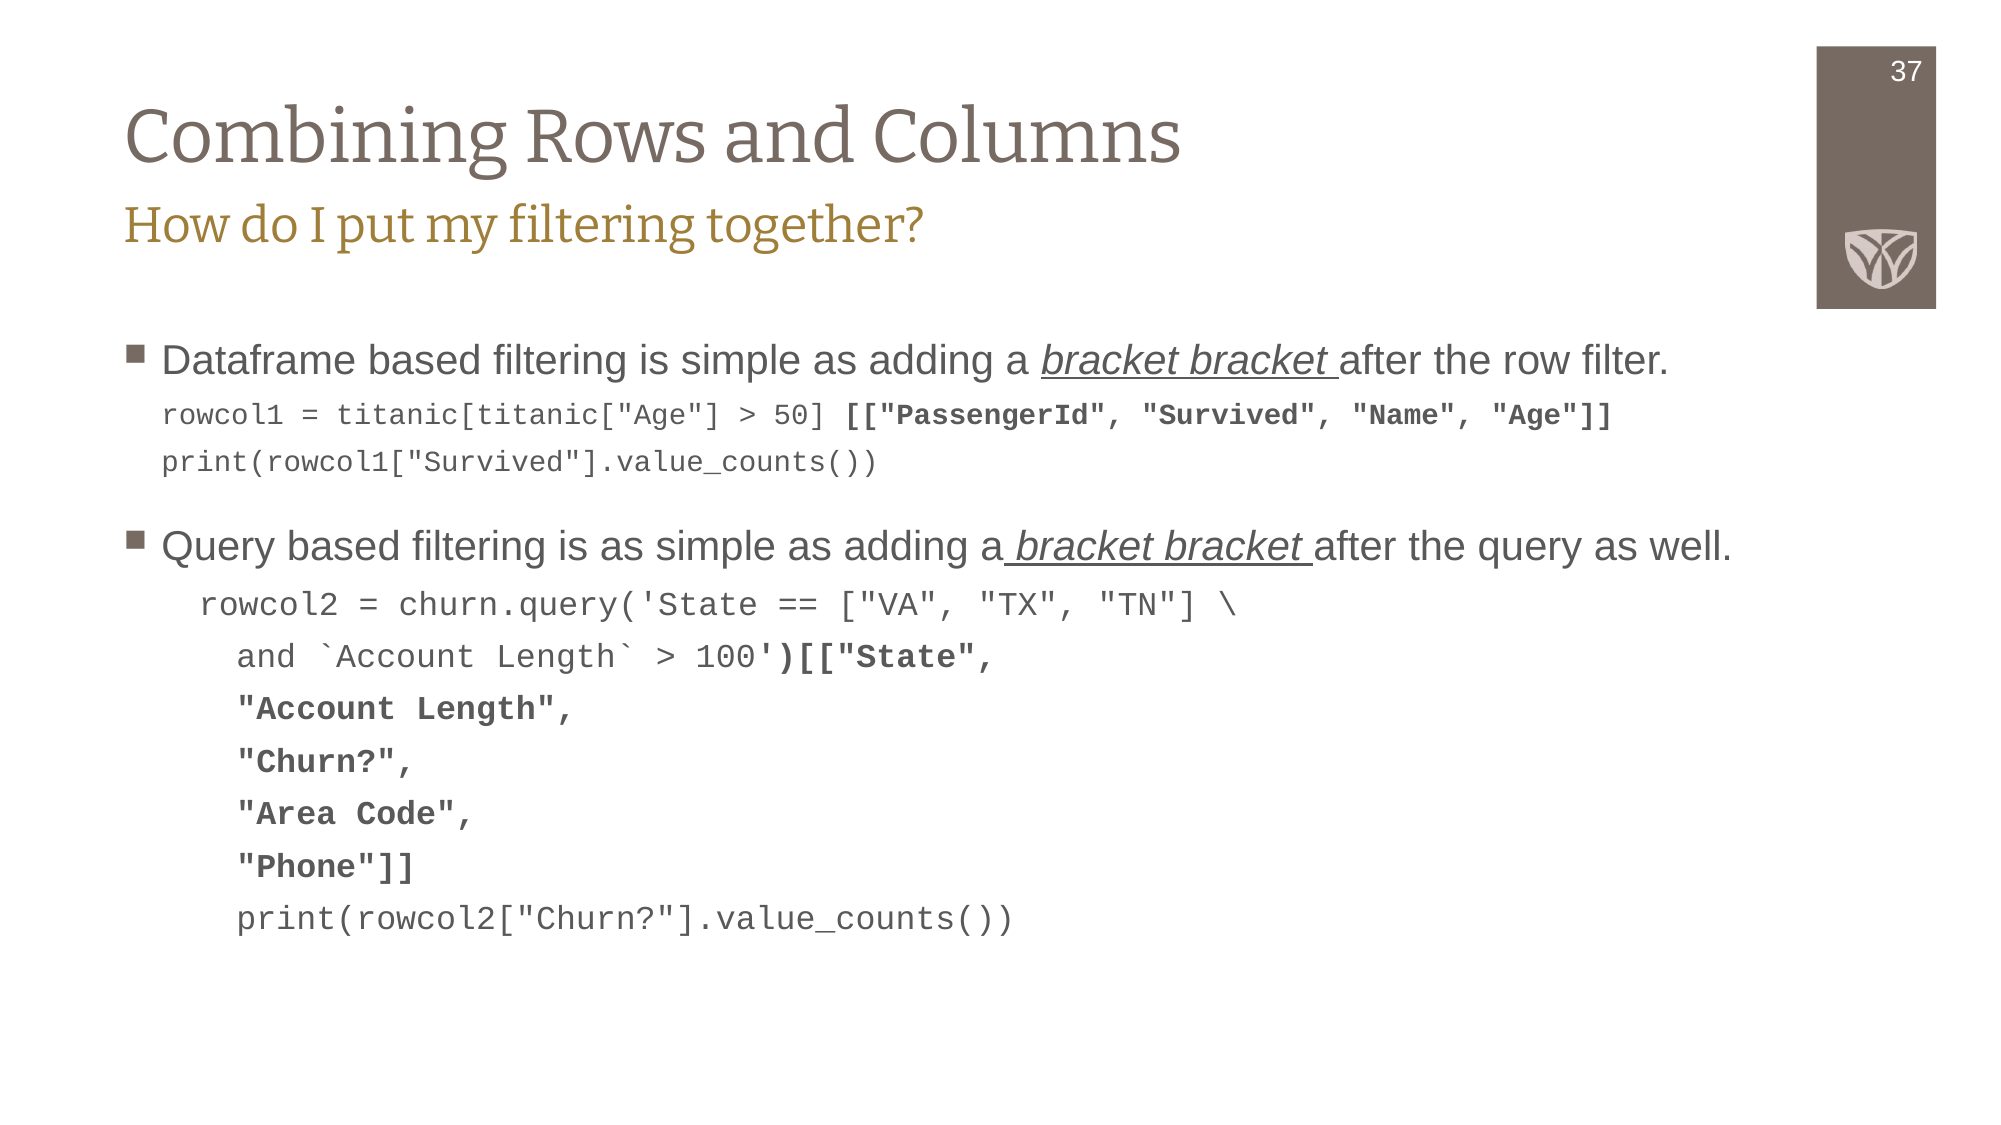

# Combining Rows and Columns
37
How do I put my filtering together?
Dataframe based filtering is simple as adding a bracket bracket after the row filter.
rowcol1 = titanic[titanic["Age"] > 50] [["PassengerId", "Survived", "Name", "Age"]]
print(rowcol1["Survived"].value_counts())
Query based filtering is as simple as adding a bracket bracket after the query as well.
rowcol2 = churn.query('State == ["VA", "TX", "TN"] \
and `Account Length` > 100')[["State",
"Account Length",
"Churn?",
"Area Code",
"Phone"]]
print(rowcol2["Churn?"].value_counts())